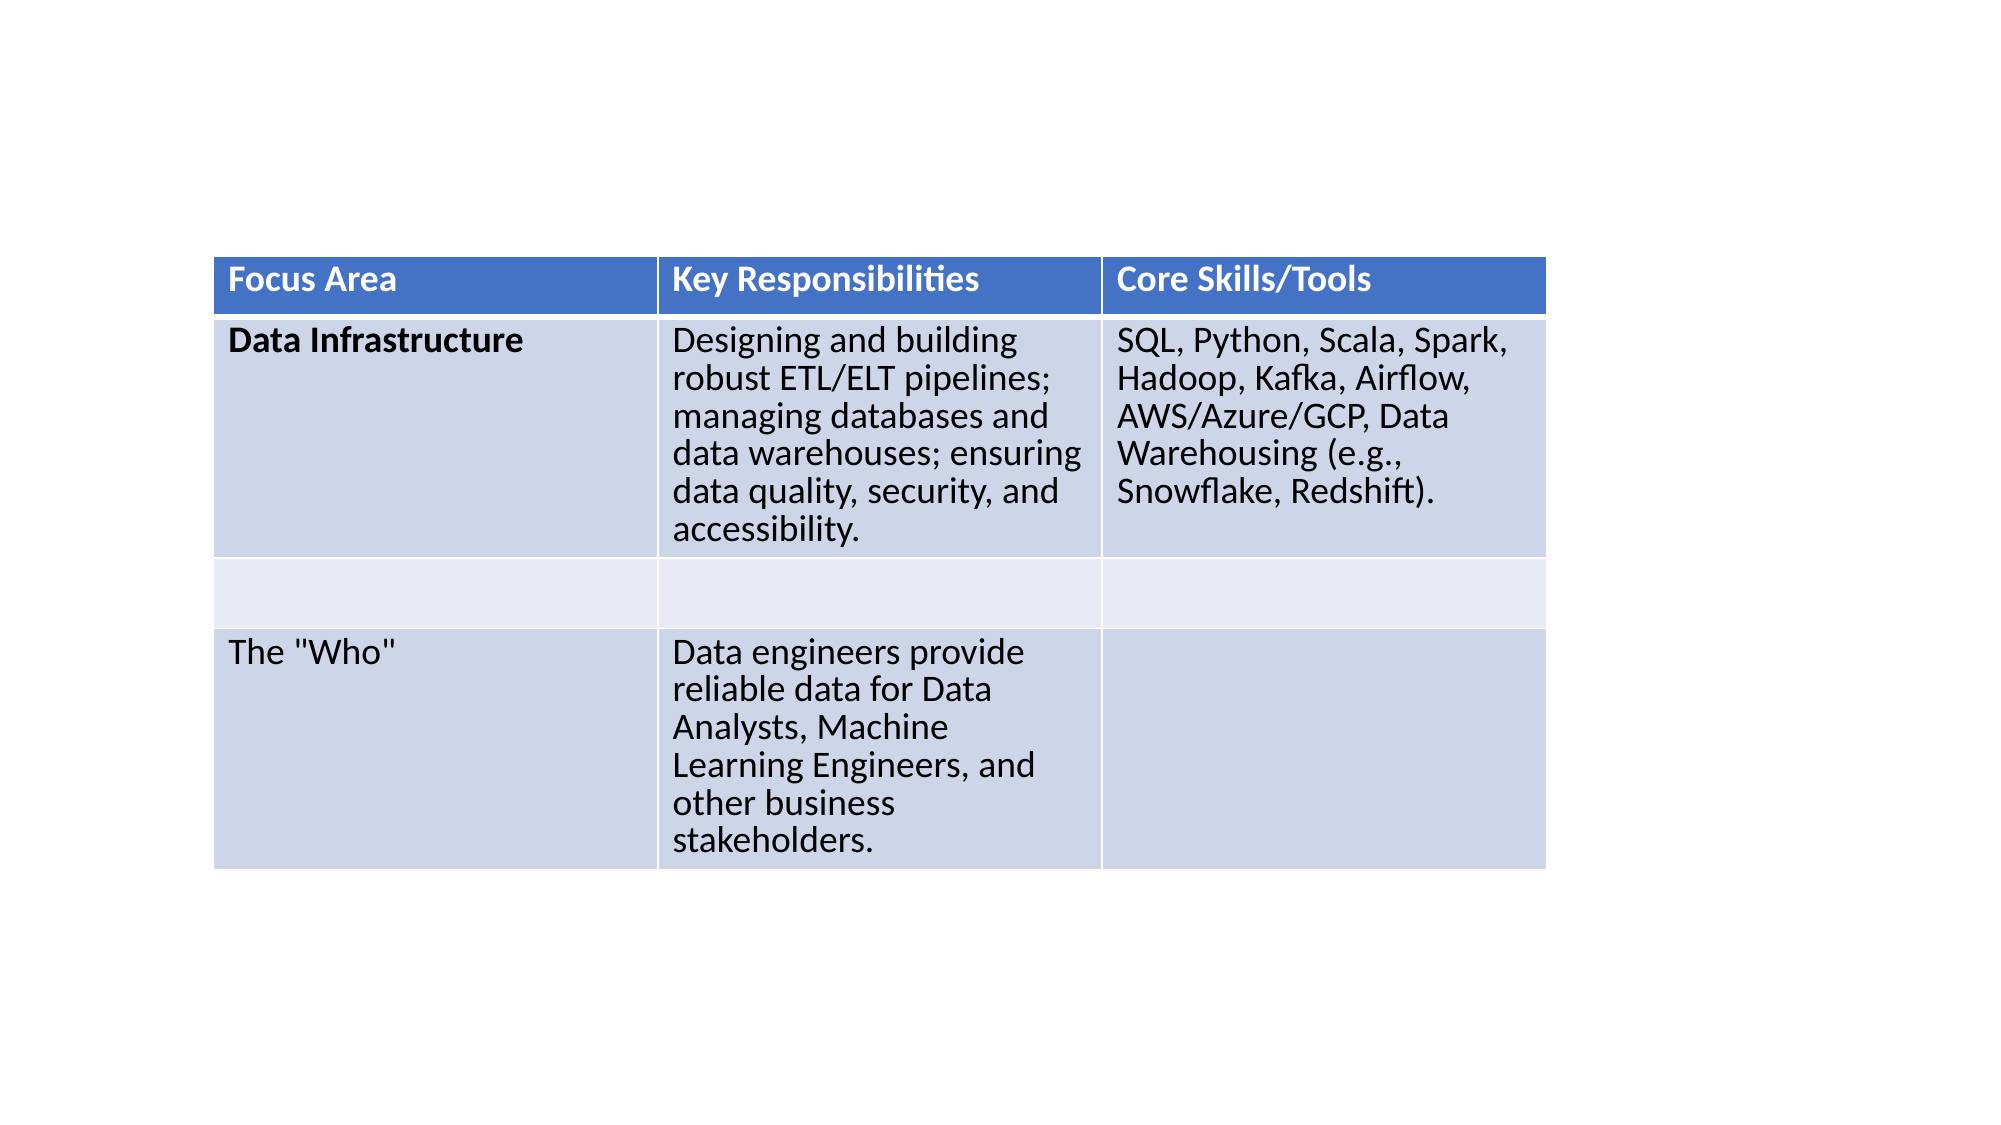

| Focus Area | Key Responsibilities | Core Skills/Tools |
| --- | --- | --- |
| Data Infrastructure | Designing and building robust ETL/ELT pipelines; managing databases and data warehouses; ensuring data quality, security, and accessibility. | SQL, Python, Scala, Spark, Hadoop, Kafka, Airflow, AWS/Azure/GCP, Data Warehousing (e.g., Snowflake, Redshift). |
|  |  |  |
| The "Who" | Data engineers provide reliable data for Data Analysts, Machine Learning Engineers, and other business stakeholders. |  |